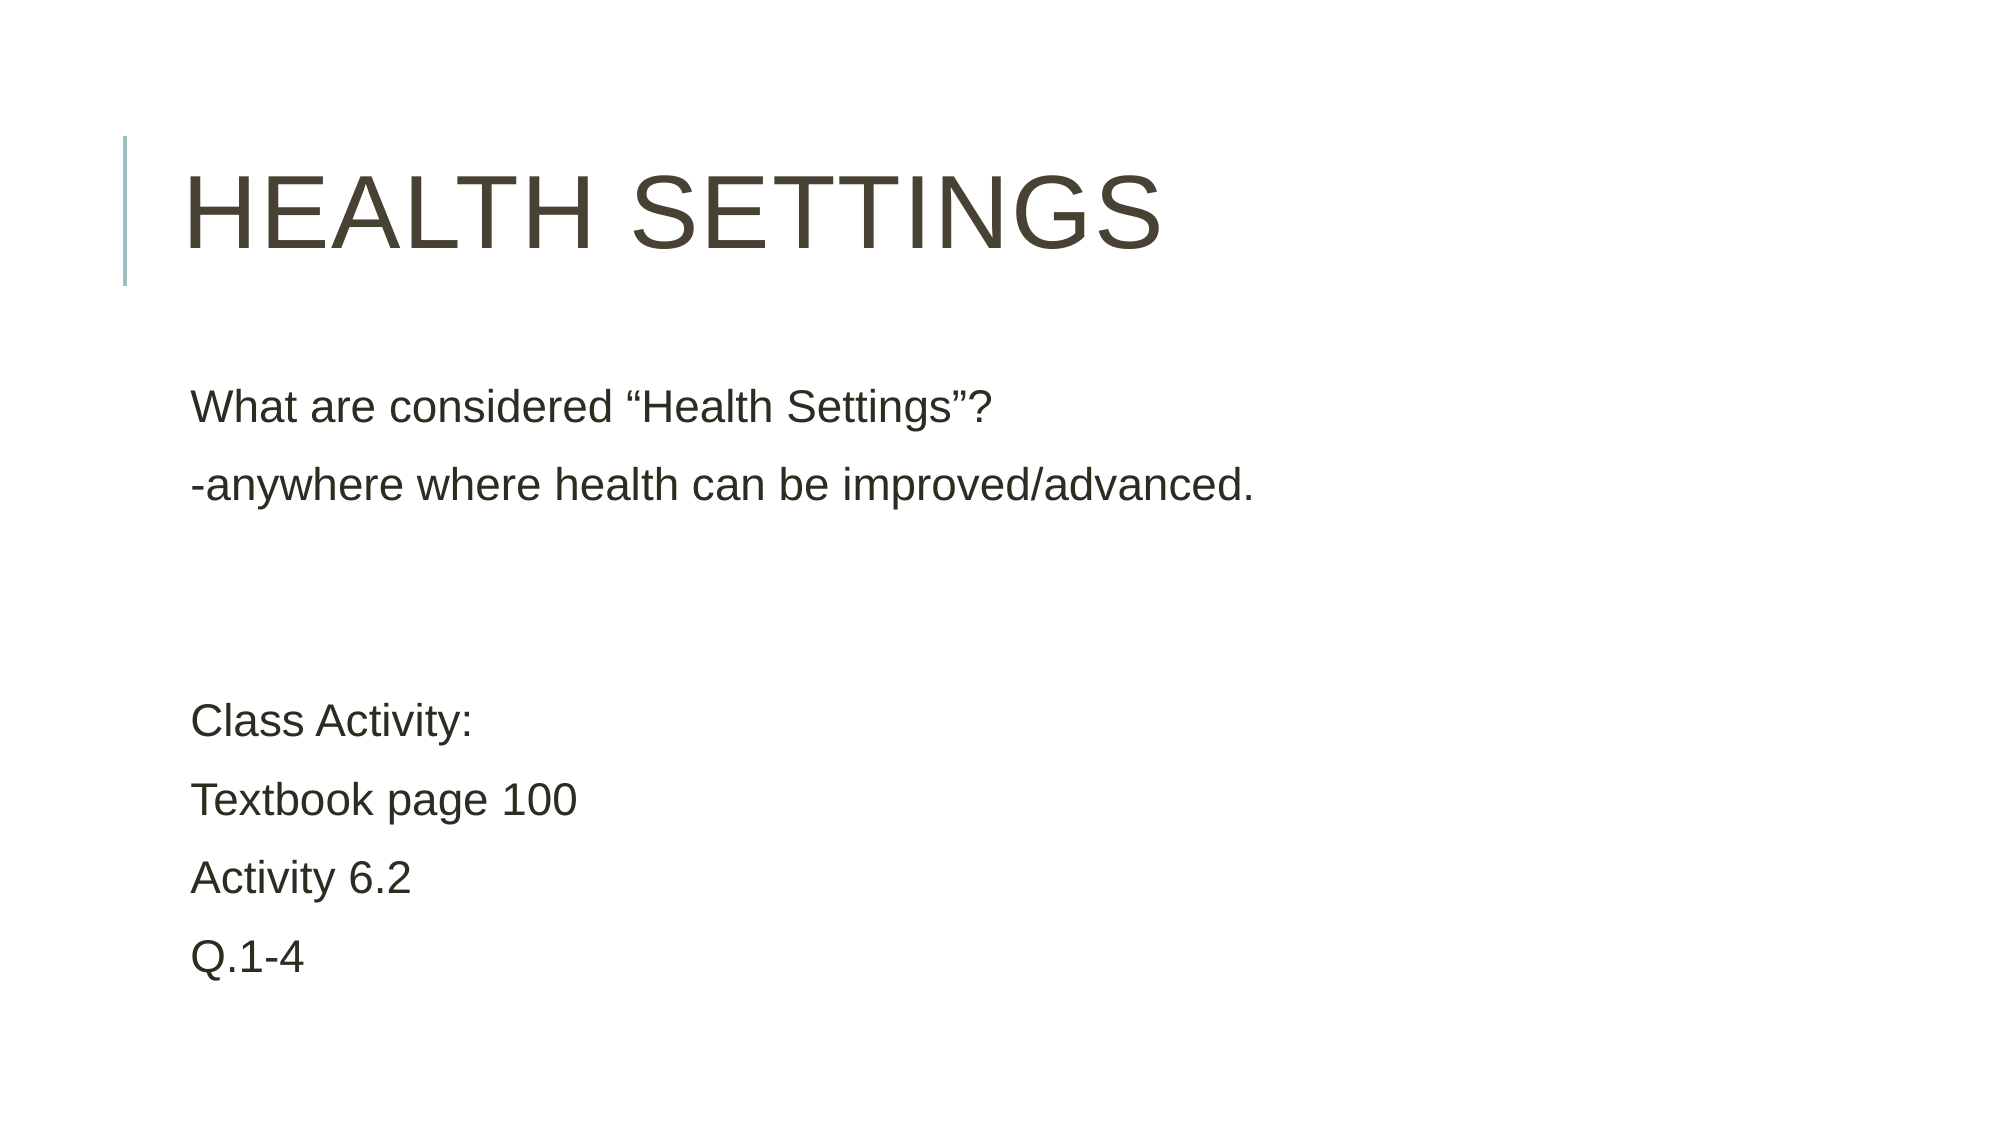

# health settings
What are considered “Health Settings”?
-anywhere where health can be improved/advanced.

Class Activity:
Textbook page 100
Activity 6.2
Q.1-4